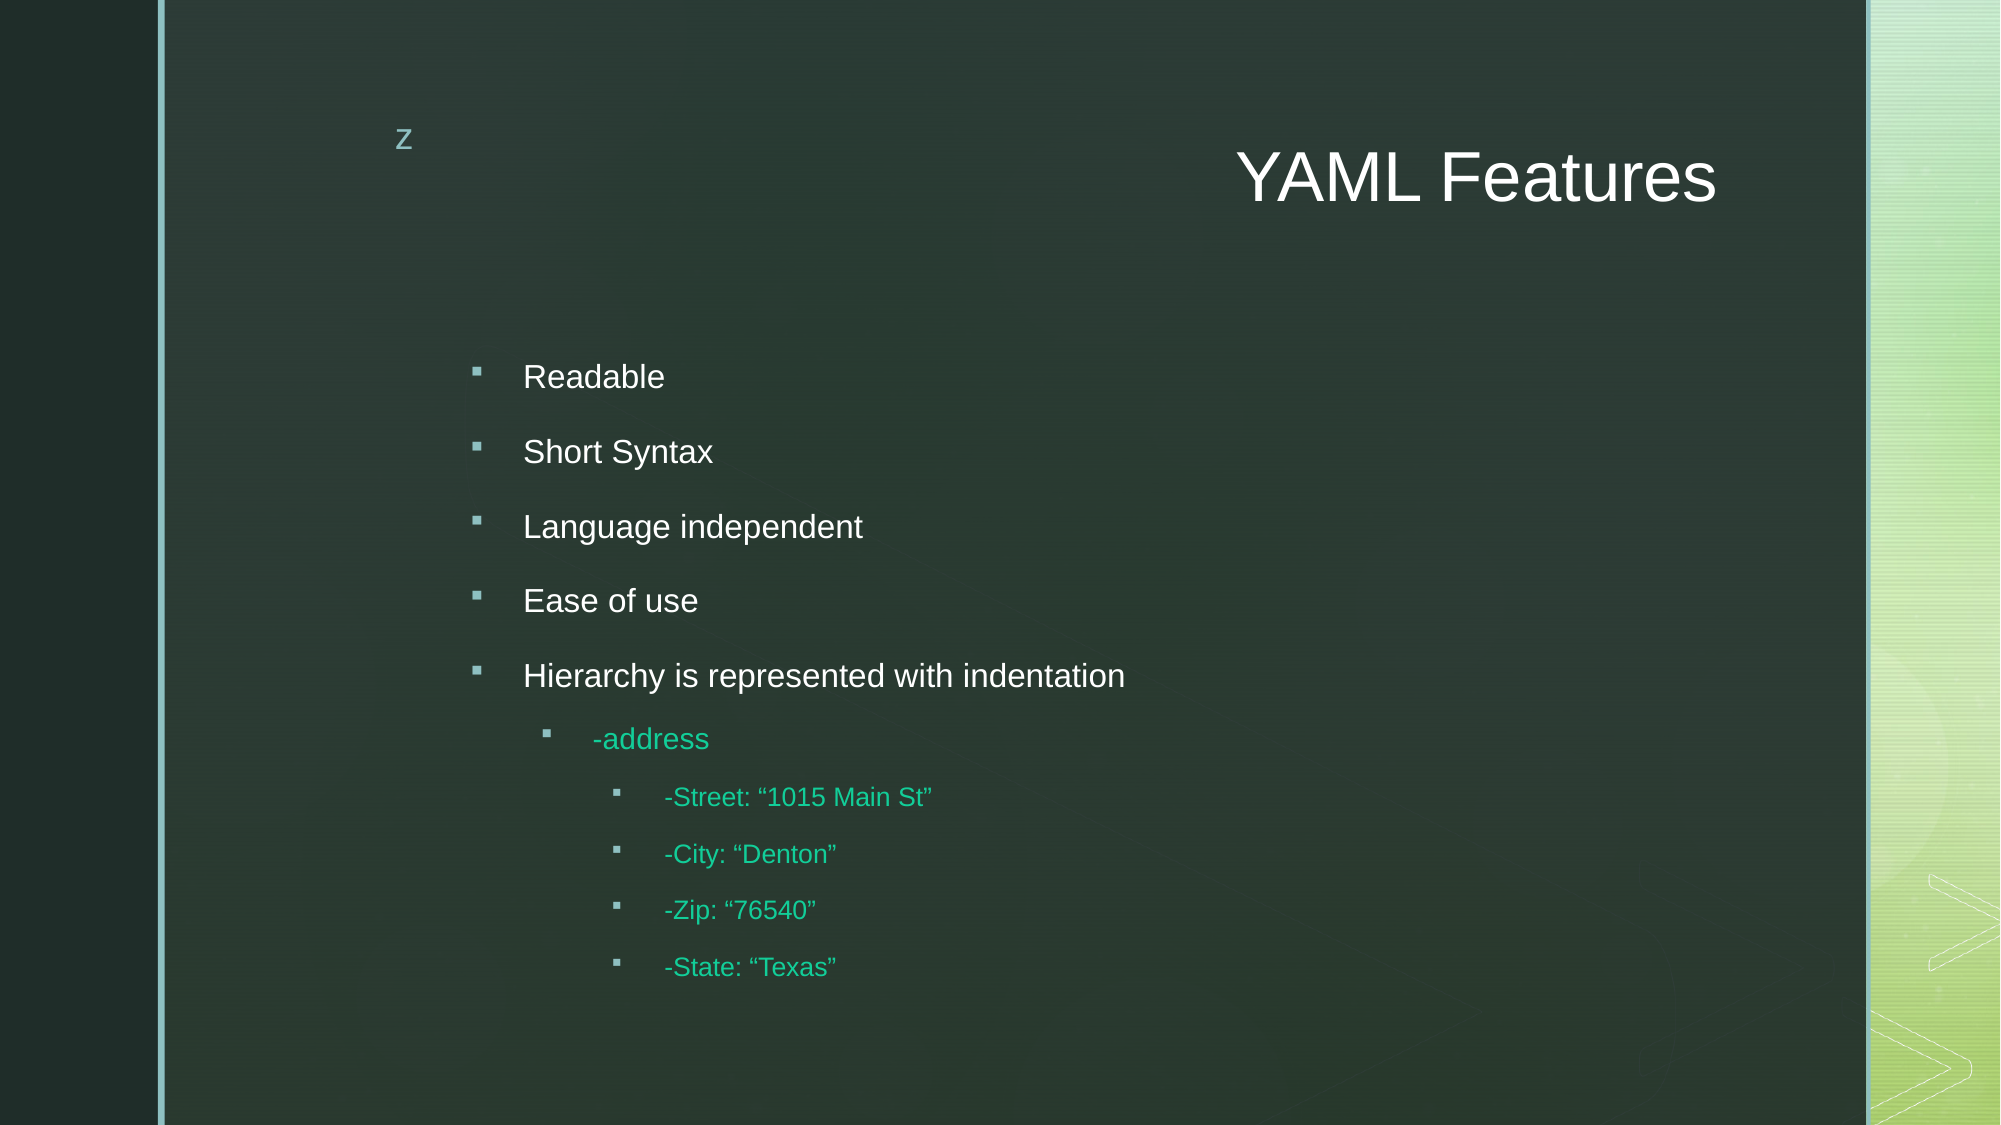

# YAML Features
Readable
Short Syntax
Language independent
Ease of use
Hierarchy is represented with indentation
-address
-Street: “1015 Main St”
-City: “Denton”
-Zip: “76540”
-State: “Texas”